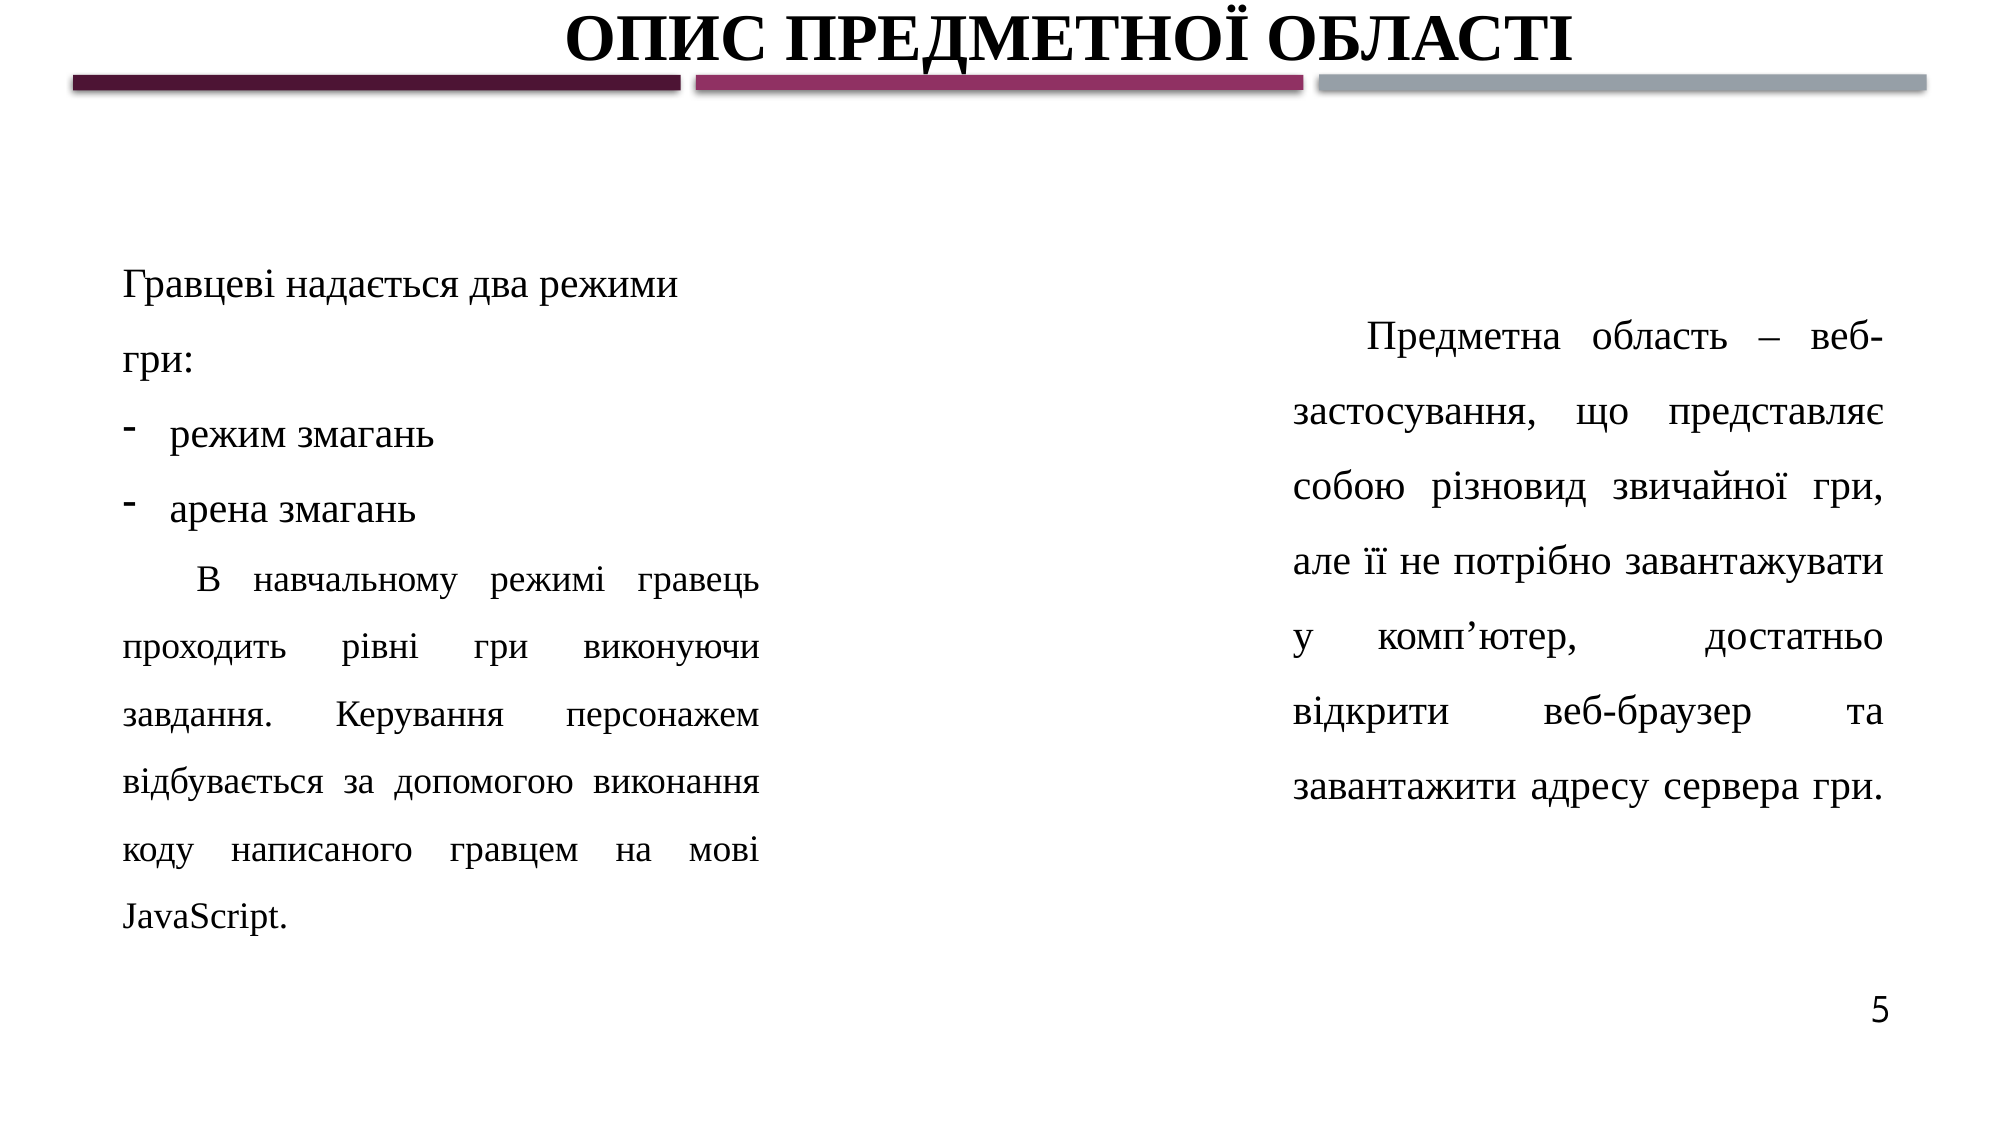

# Опис предметної області
Гравцеві надається два режими гри:
режим змагань
арена змагань
В навчальному режимі гравець проходить рівні гри виконуючи завдання. Керування персонажем відбувається за допомогою виконання коду написаного гравцем на мові JavaScript.

Предметна область – веб-застосування, що представляє собою різновид звичайної гри, але її не потрібно завантажувати у комп’ютер,  достатньо відкрити веб-браузер та завантажити адресу сервера гри.
5